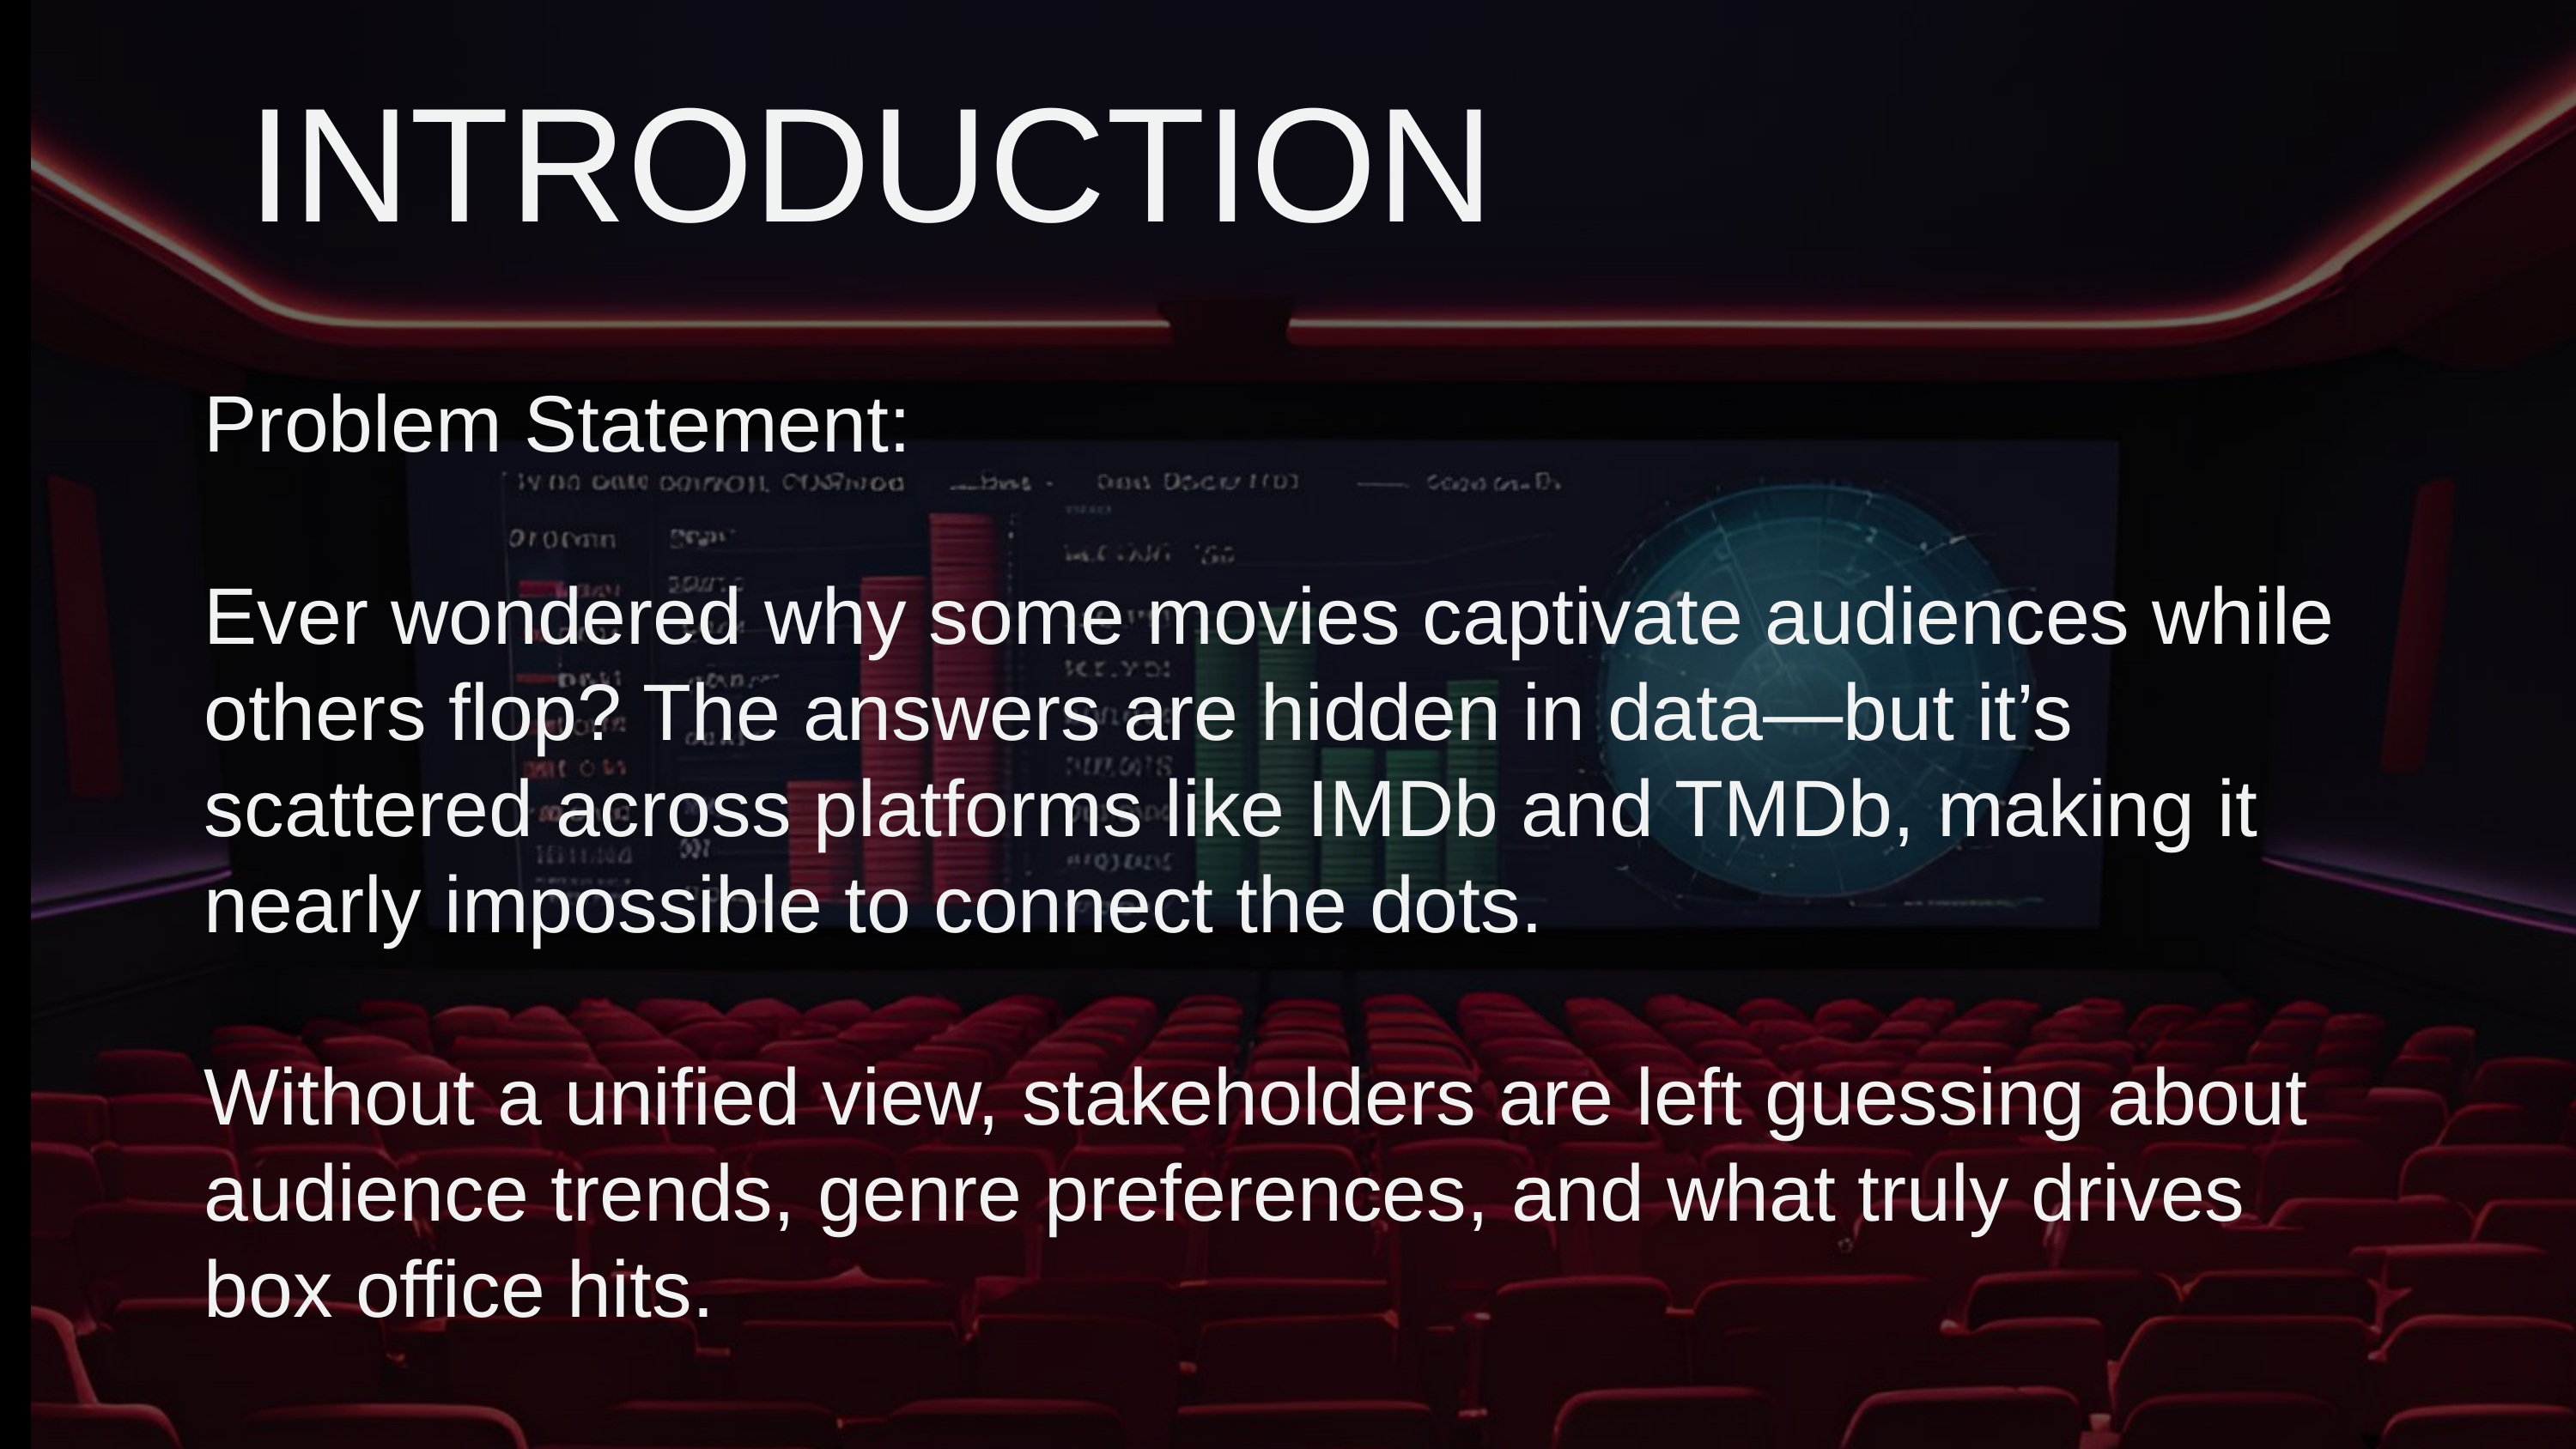

INTRODUCTION
Problem Statement:

Ever wondered why some movies captivate audiences while others flop? The answers are hidden in data—but it’s scattered across platforms like IMDb and TMDb, making it nearly impossible to connect the dots.

Without a unified view, stakeholders are left guessing about audience trends, genre preferences, and what truly drives box office hits.